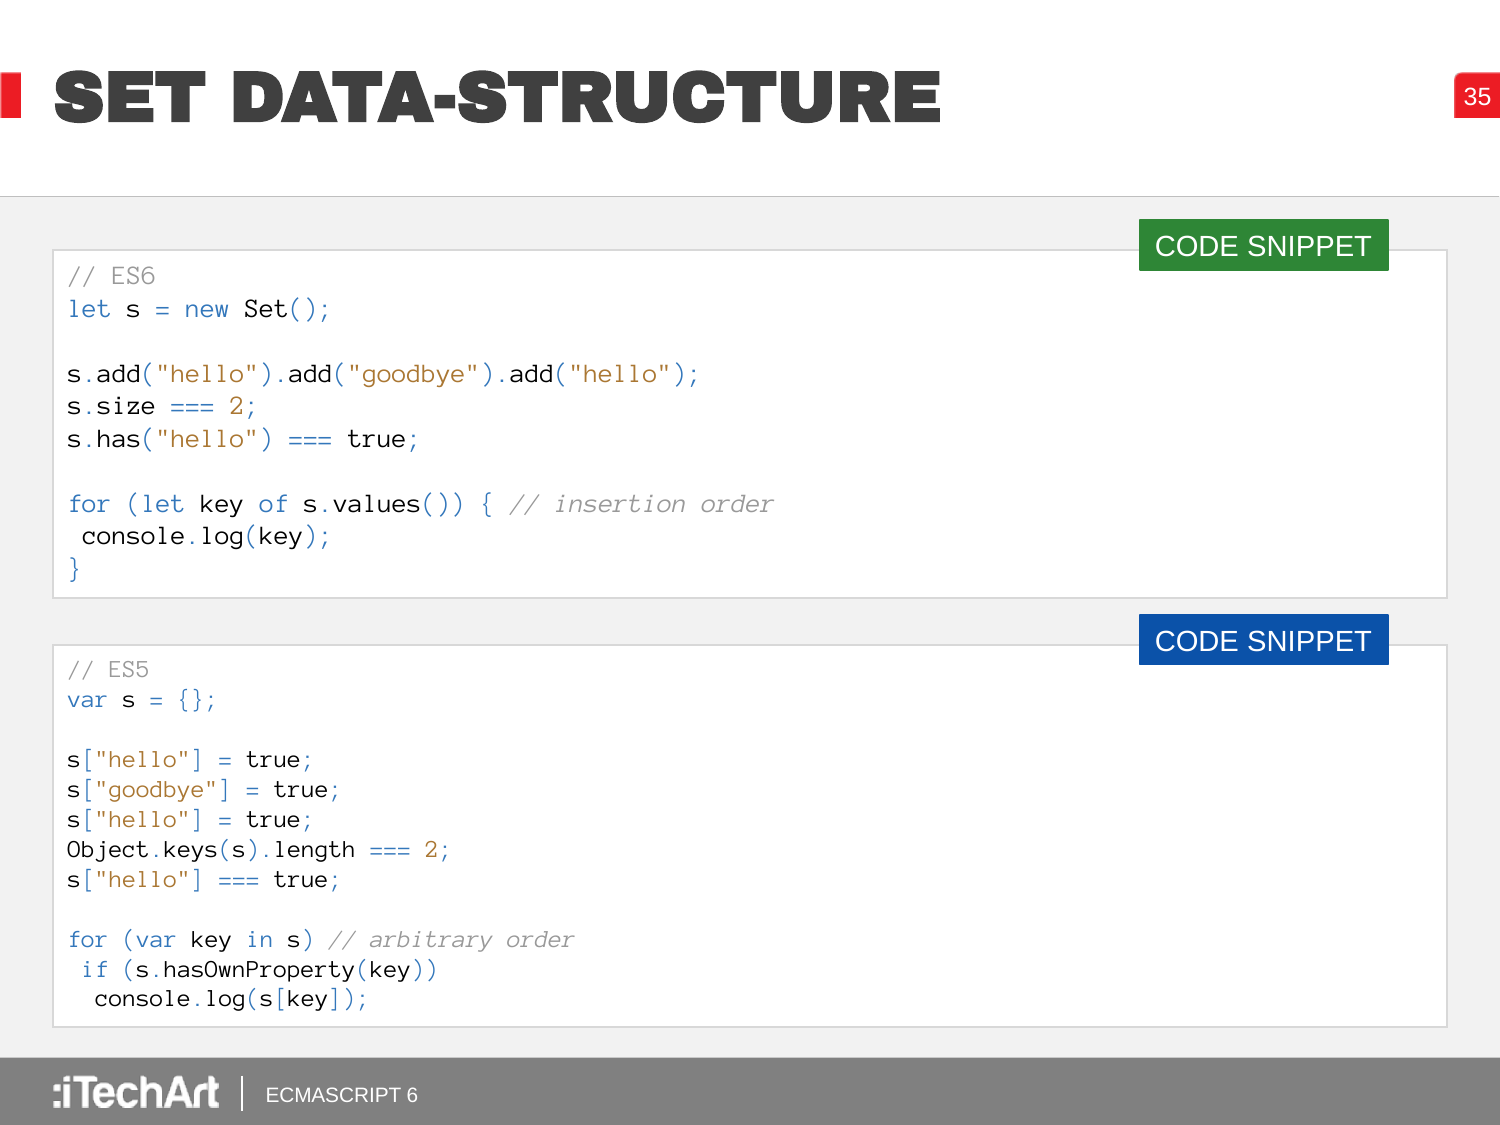

# SET DATA-STRUCTURE
CODE SNIPPET
// ES6
let s = new Set();

s.add("hello").add("goodbye").add("hello");
s.size === 2;
s.has("hello") === true;

for (let key of s.values()) { // insertion order
 console.log(key);
}
CODE SNIPPET
// ES5
var s = {};

s["hello"] = true;
s["goodbye"] = true;
s["hello"] = true;
Object.keys(s).length === 2;
s["hello"] === true;

for (var key in s) // arbitrary order
 if (s.hasOwnProperty(key))
  console.log(s[key]);
ECMASCRIPT 6